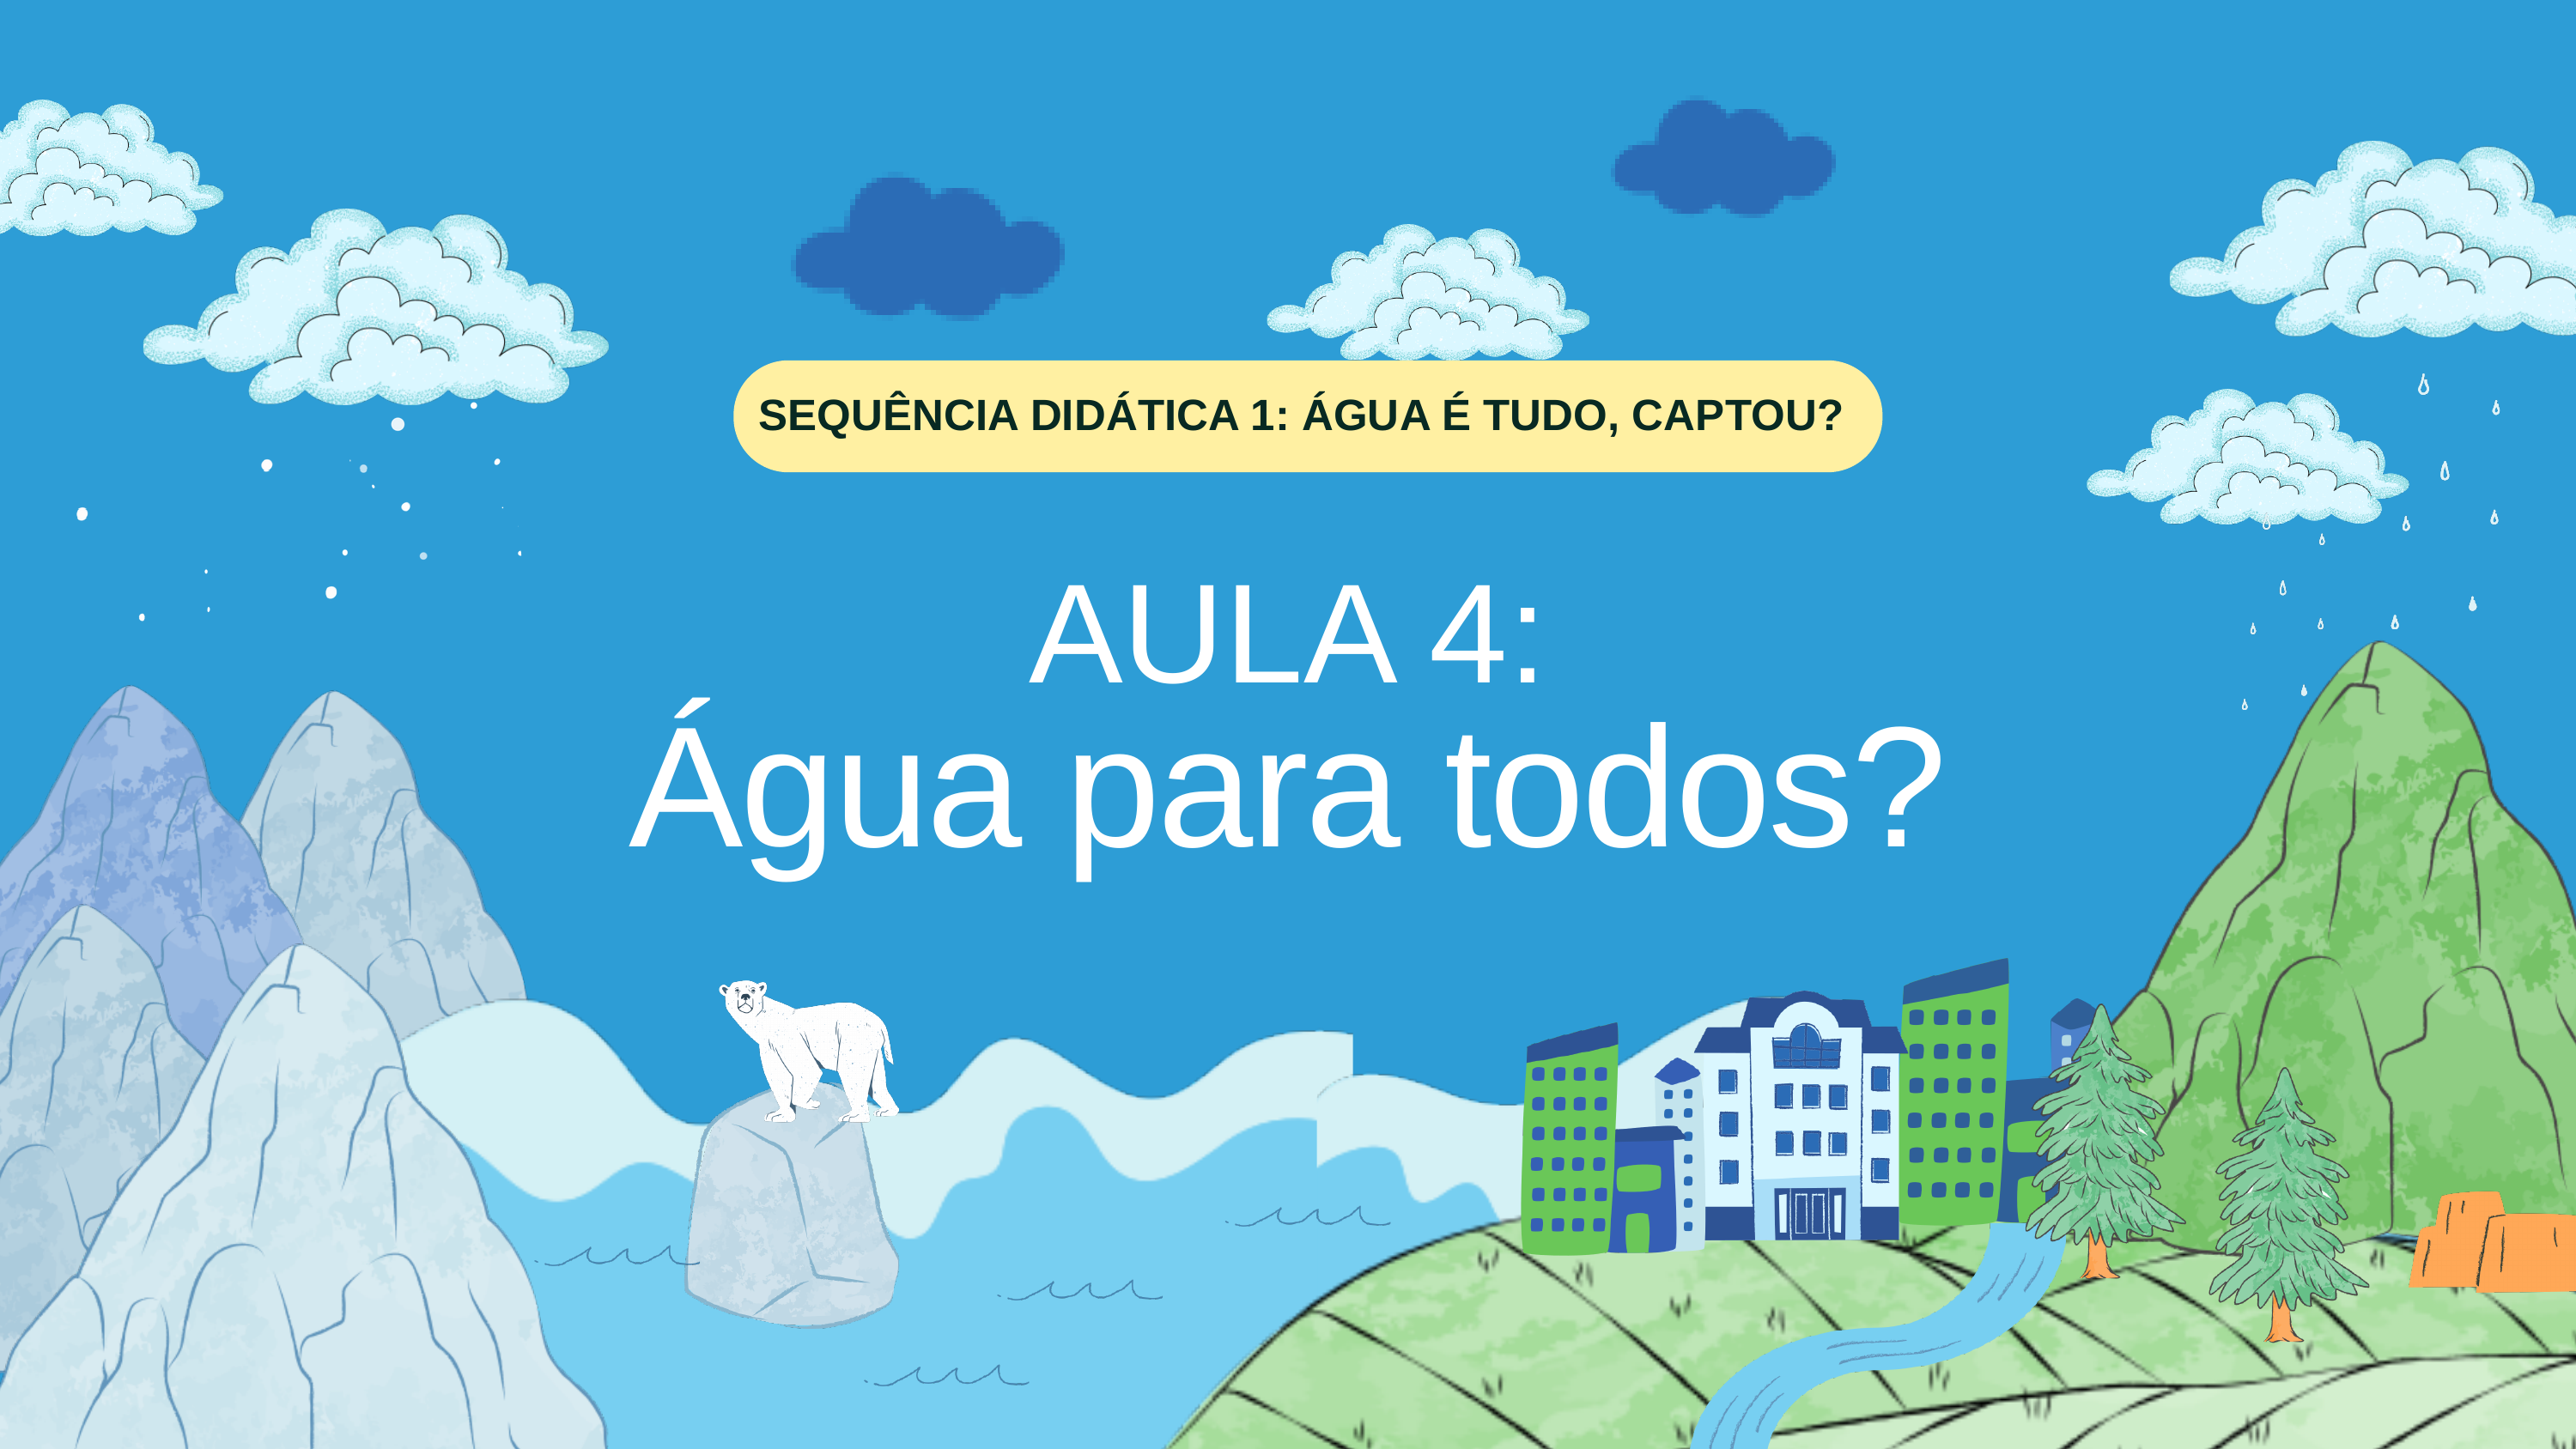

SEQUÊNCIA DIDÁTICA 1: ÁGUA É TUDO, CAPTOU?

AULA 4:

Água para todos?